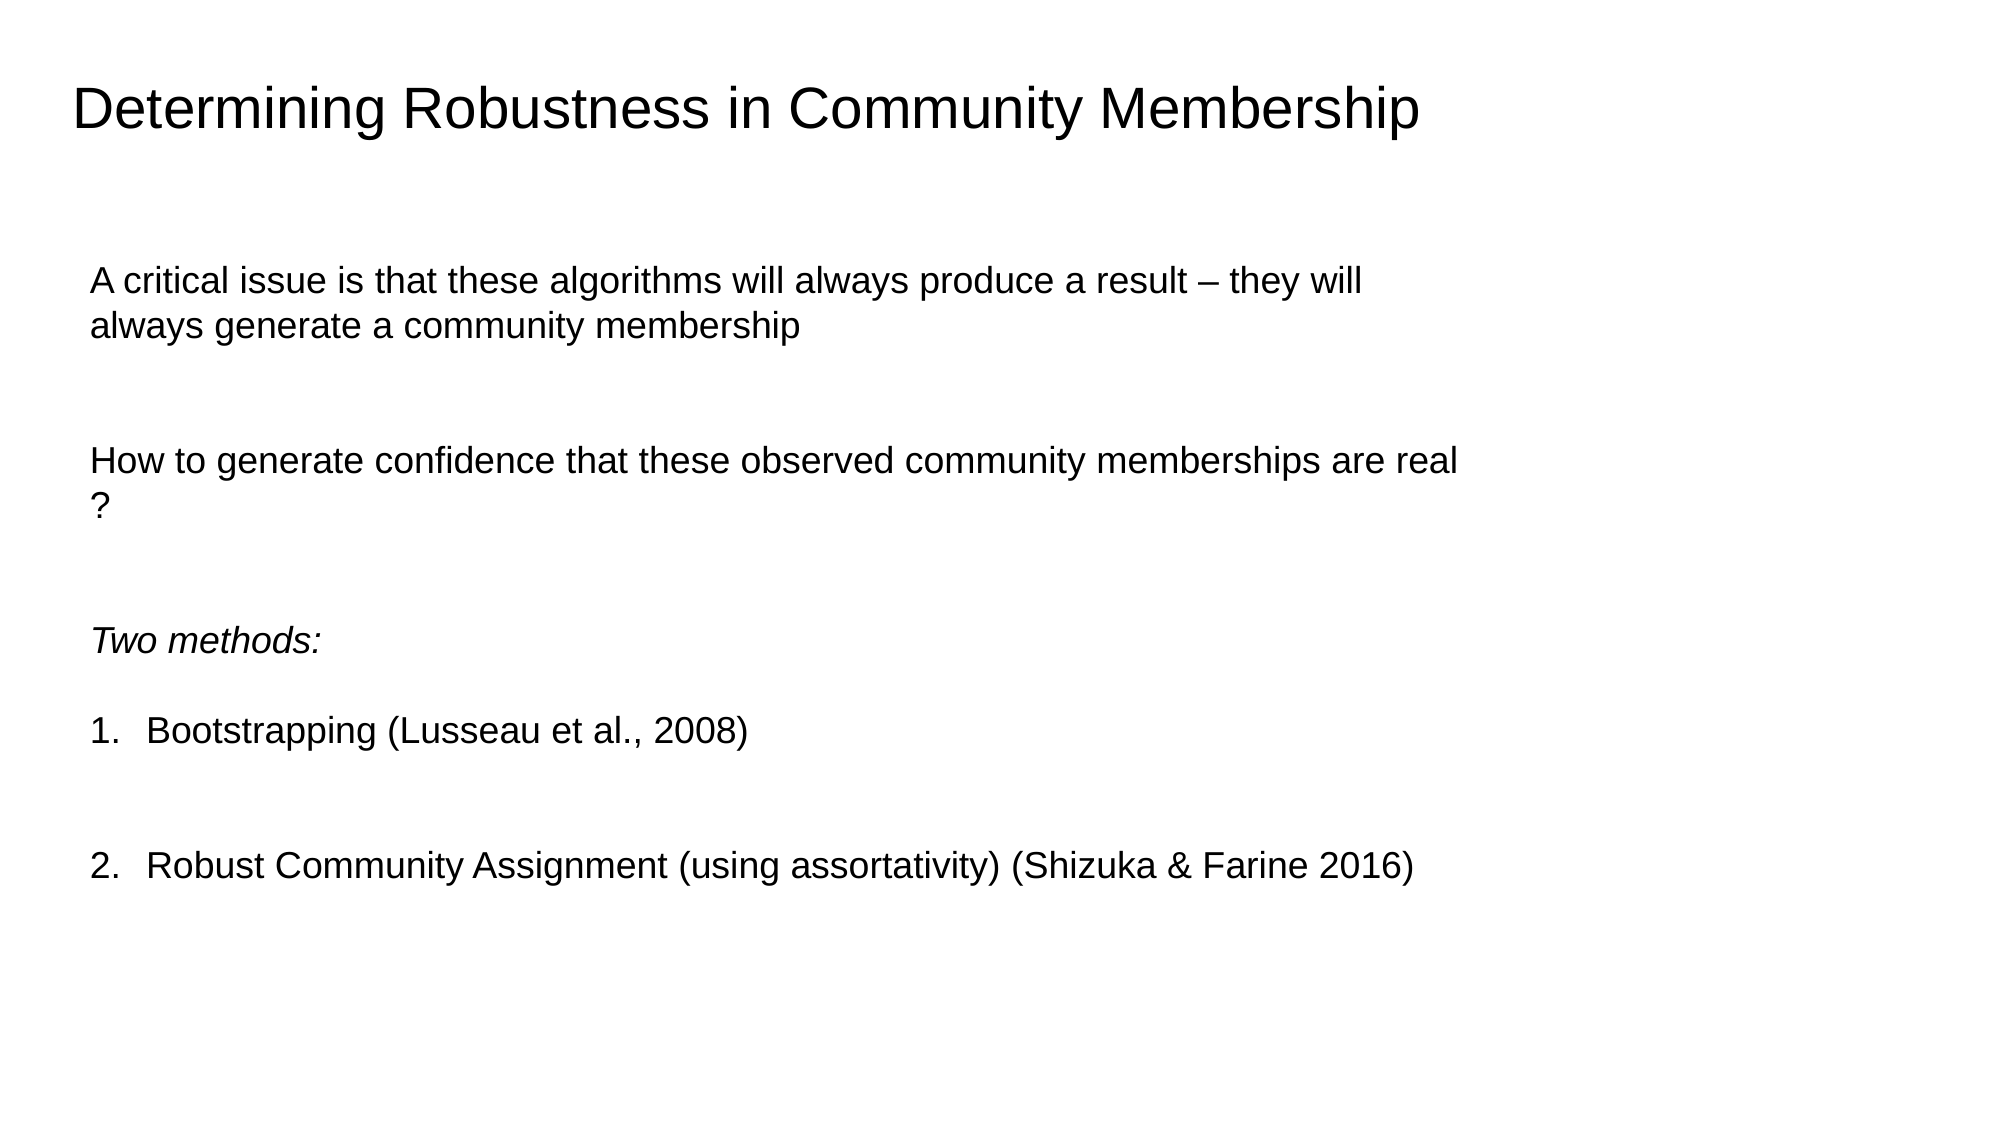

Determining Robustness in Community Membership
A critical issue is that these algorithms will always produce a result – they will always generate a community membership

How to generate confidence that these observed community memberships are real ?

Two methods:

Bootstrapping (Lusseau et al., 2008)

Robust Community Assignment (using assortativity) (Shizuka & Farine 2016)